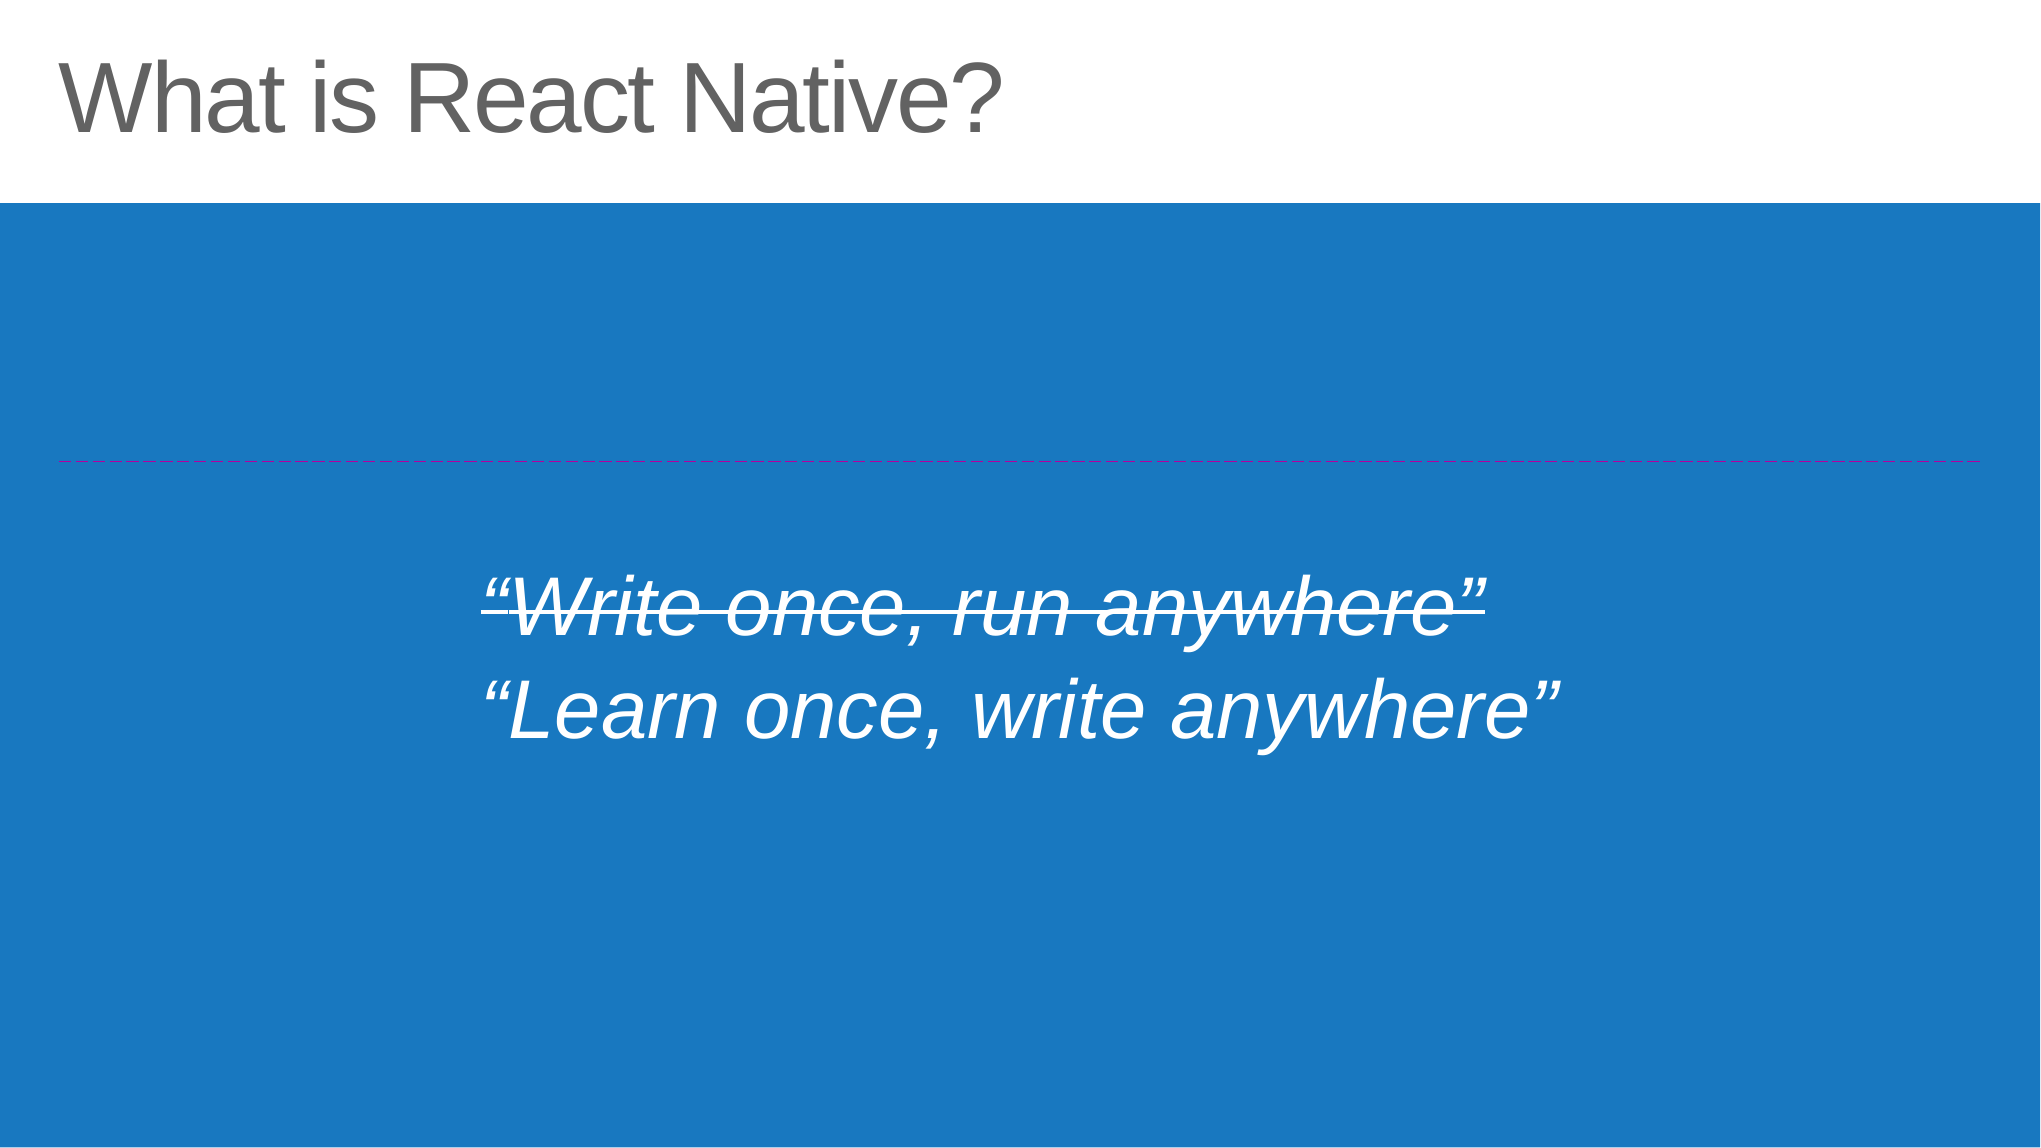

What is React Native?

“Write once, run anywhere”
“Learn once, write anywhere”